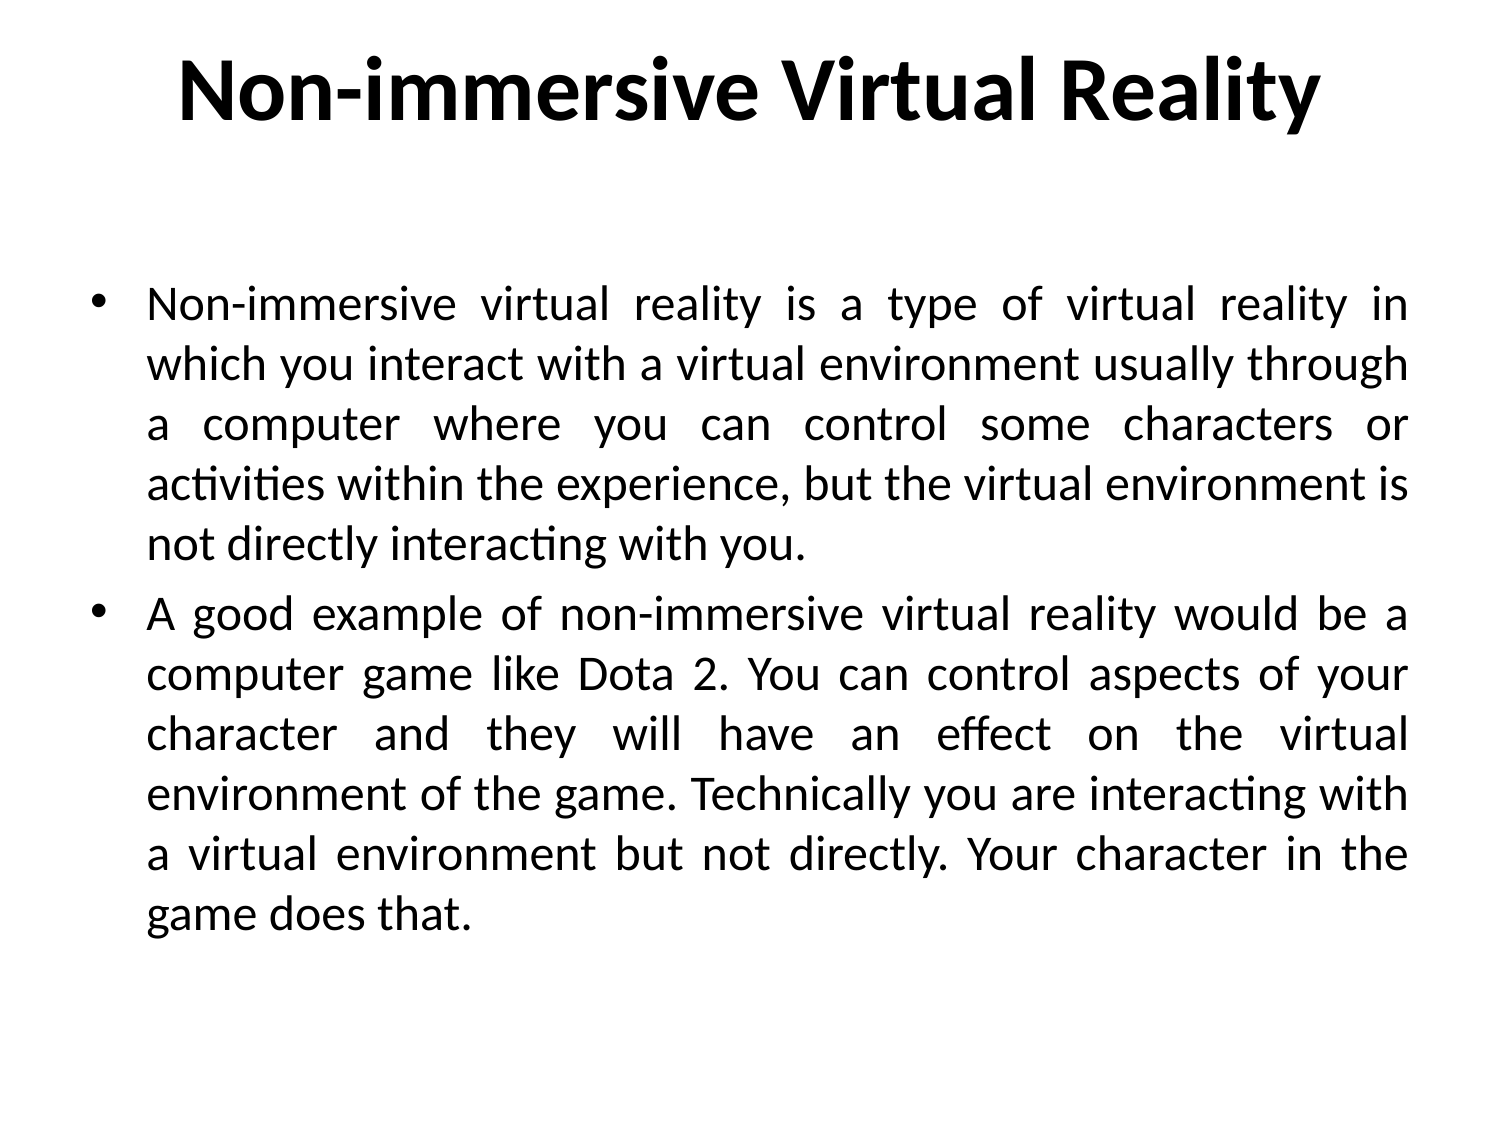

# Non-immersive Virtual Reality
Non-immersive virtual reality is a type of virtual reality in which you interact with a virtual environment usually through a computer where you can control some characters or activities within the experience, but the virtual environment is not directly interacting with you.
A good example of non-immersive virtual reality would be a computer game like Dota 2. You can control aspects of your character and they will have an effect on the virtual environment of the game. Technically you are interacting with a virtual environment but not directly. Your character in the game does that.